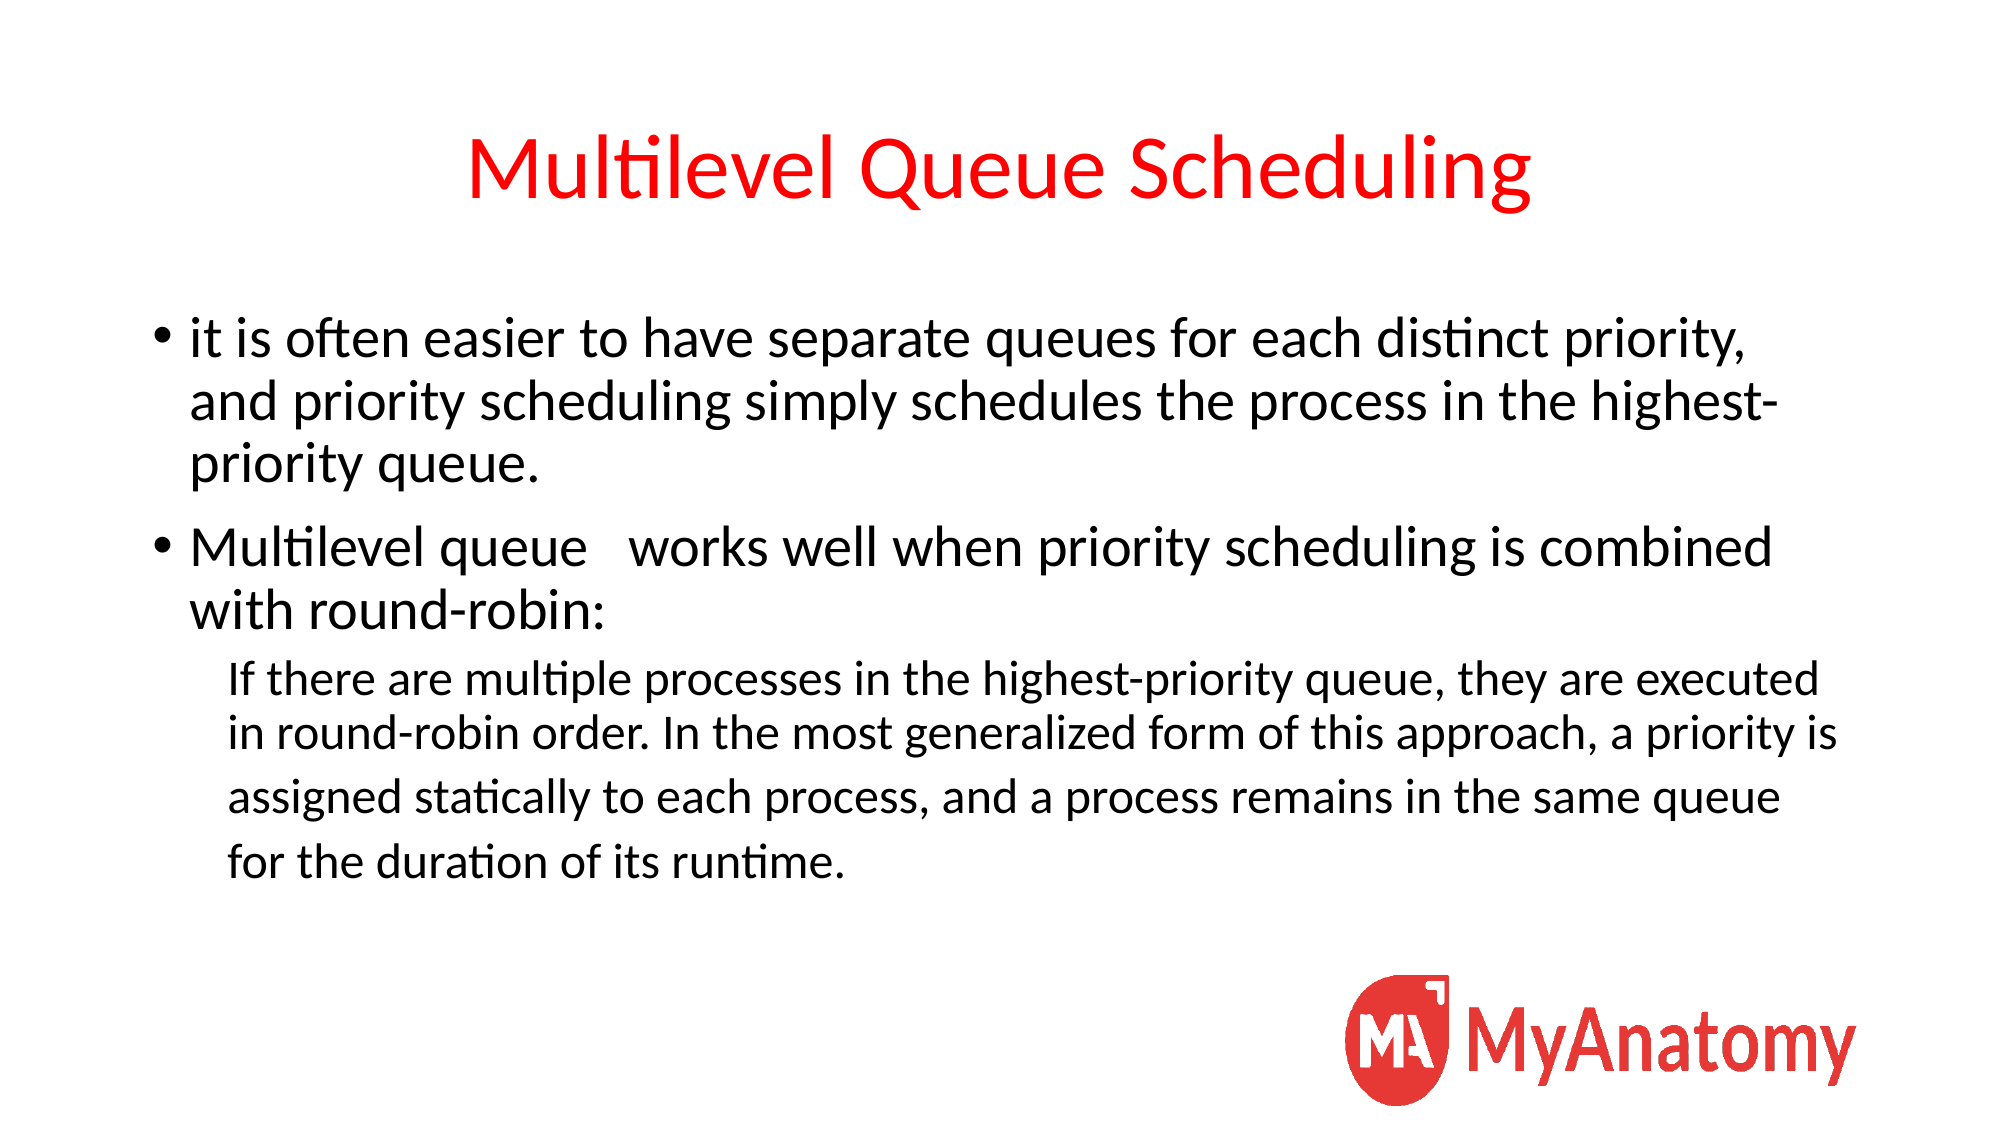

# Multilevel Queue Scheduling
it is often easier to have separate queues for each distinct priority, and priority scheduling simply schedules the process in the highest-priority queue.
Multilevel queue   works well when priority scheduling is combined with round-robin:
If there are multiple processes in the highest-priority queue, they are executed in round-robin order. In the most generalized form of this approach, a priority is
assigned statically to each process, and a process remains in the same queue
for the duration of its runtime.